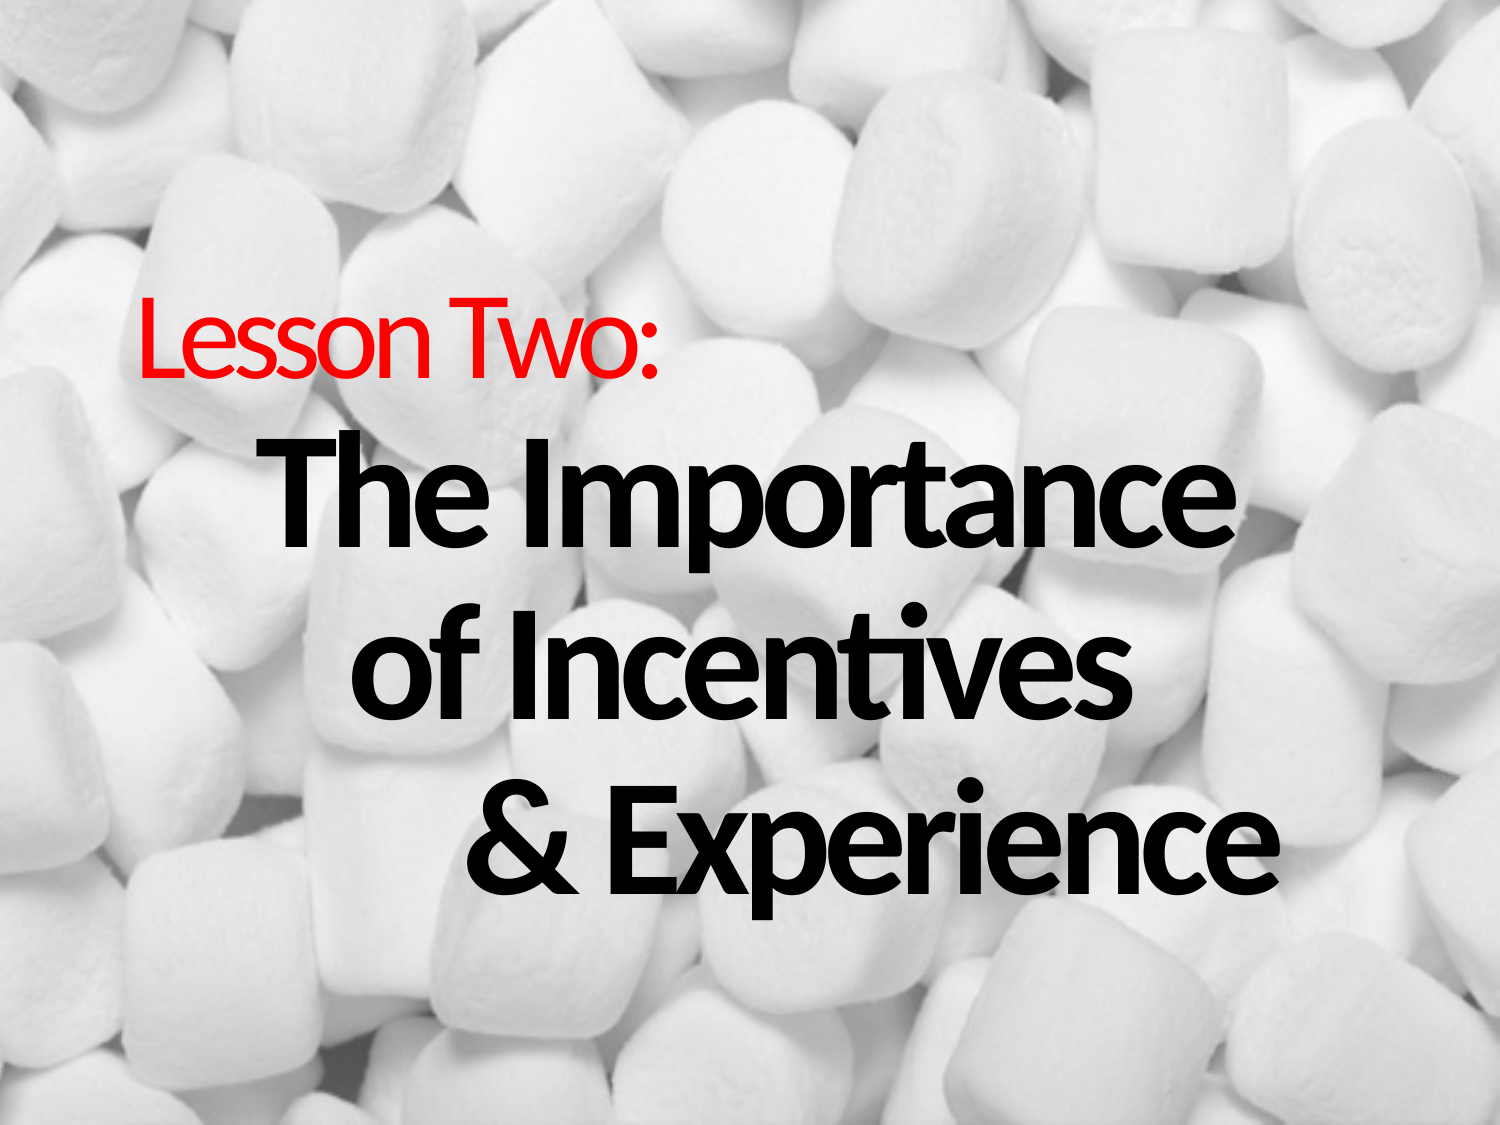

Lesson Two:
The Importance
of Incentives
& Experience